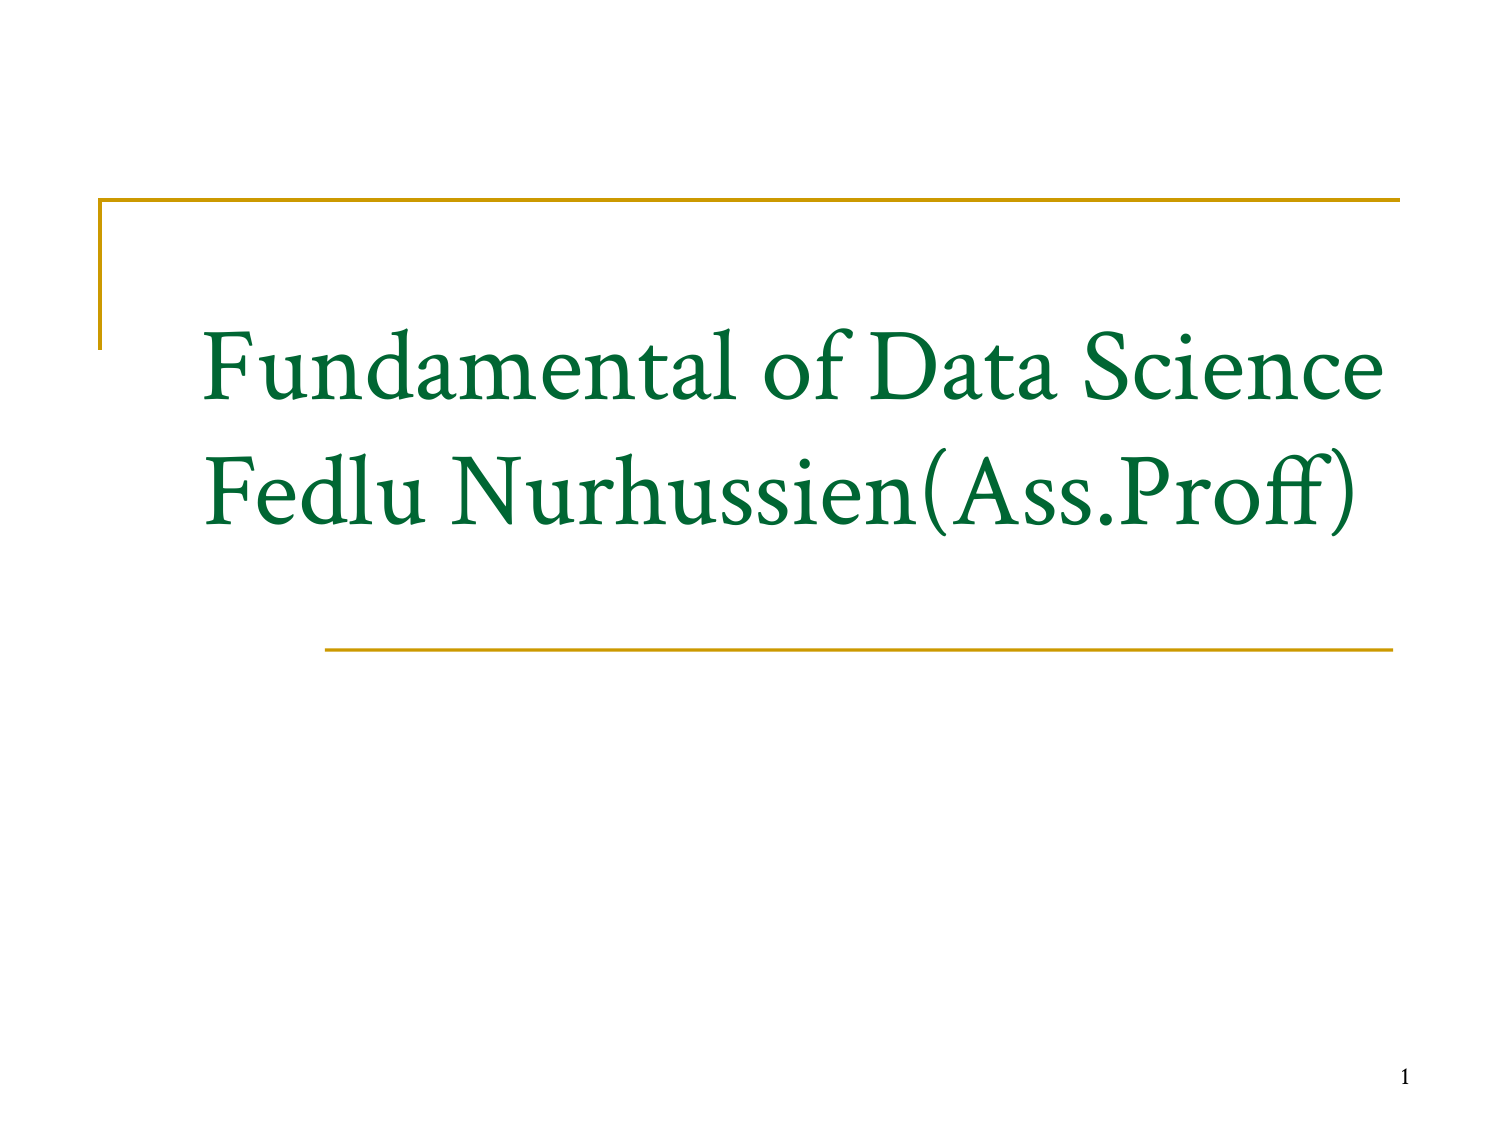

# Fundamental of Data Science Fedlu Nurhussien(Ass.Proff)
1